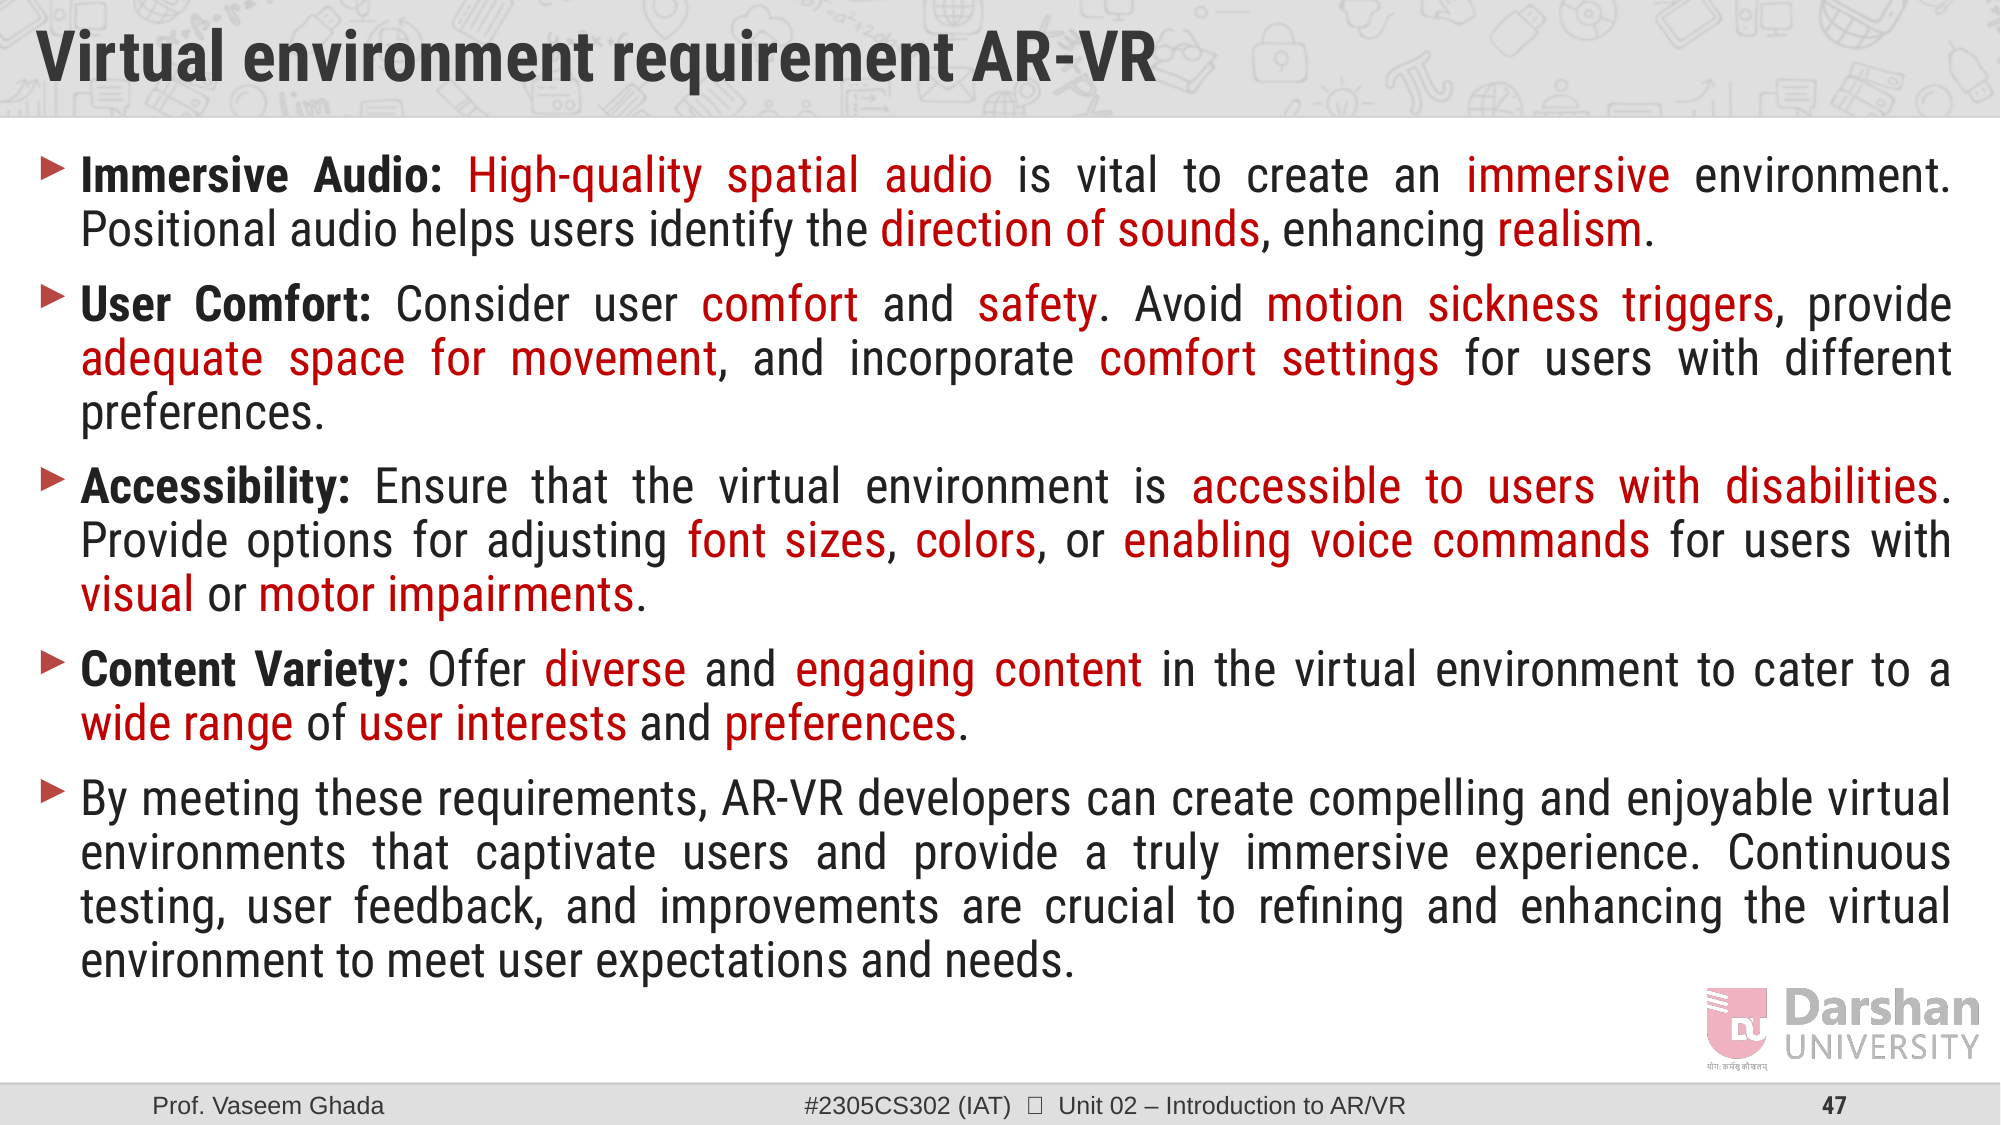

# Virtual environment requirement AR-VR
Immersive Audio: High-quality spatial audio is vital to create an immersive environment. Positional audio helps users identify the direction of sounds, enhancing realism.
User Comfort: Consider user comfort and safety. Avoid motion sickness triggers, provide adequate space for movement, and incorporate comfort settings for users with different preferences.
Accessibility: Ensure that the virtual environment is accessible to users with disabilities. Provide options for adjusting font sizes, colors, or enabling voice commands for users with visual or motor impairments.
Content Variety: Offer diverse and engaging content in the virtual environment to cater to a wide range of user interests and preferences.
By meeting these requirements, AR-VR developers can create compelling and enjoyable virtual environments that captivate users and provide a truly immersive experience. Continuous testing, user feedback, and improvements are crucial to refining and enhancing the virtual environment to meet user expectations and needs.